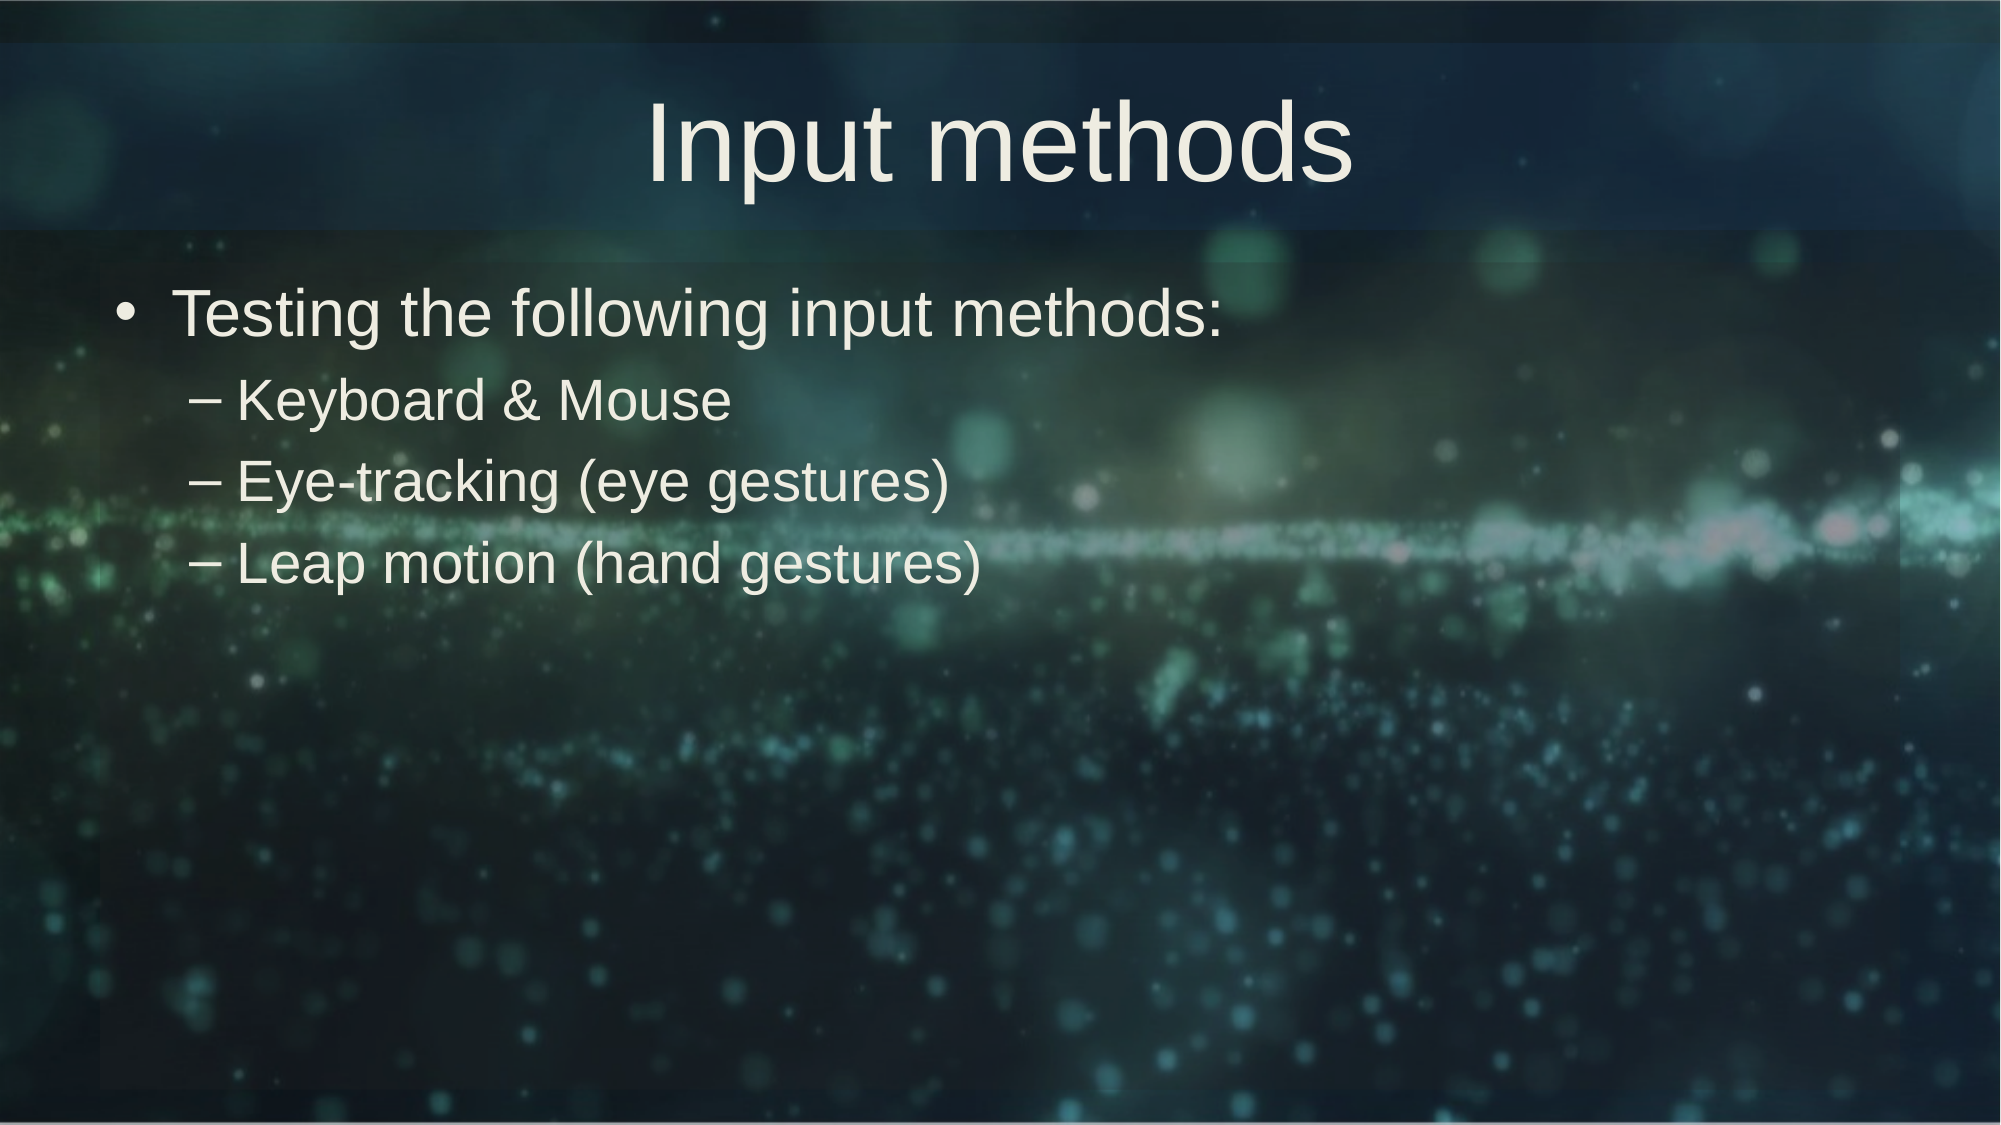

# Input methods
Testing the following input methods:
Keyboard & Mouse
Eye-tracking (eye gestures)
Leap motion (hand gestures)